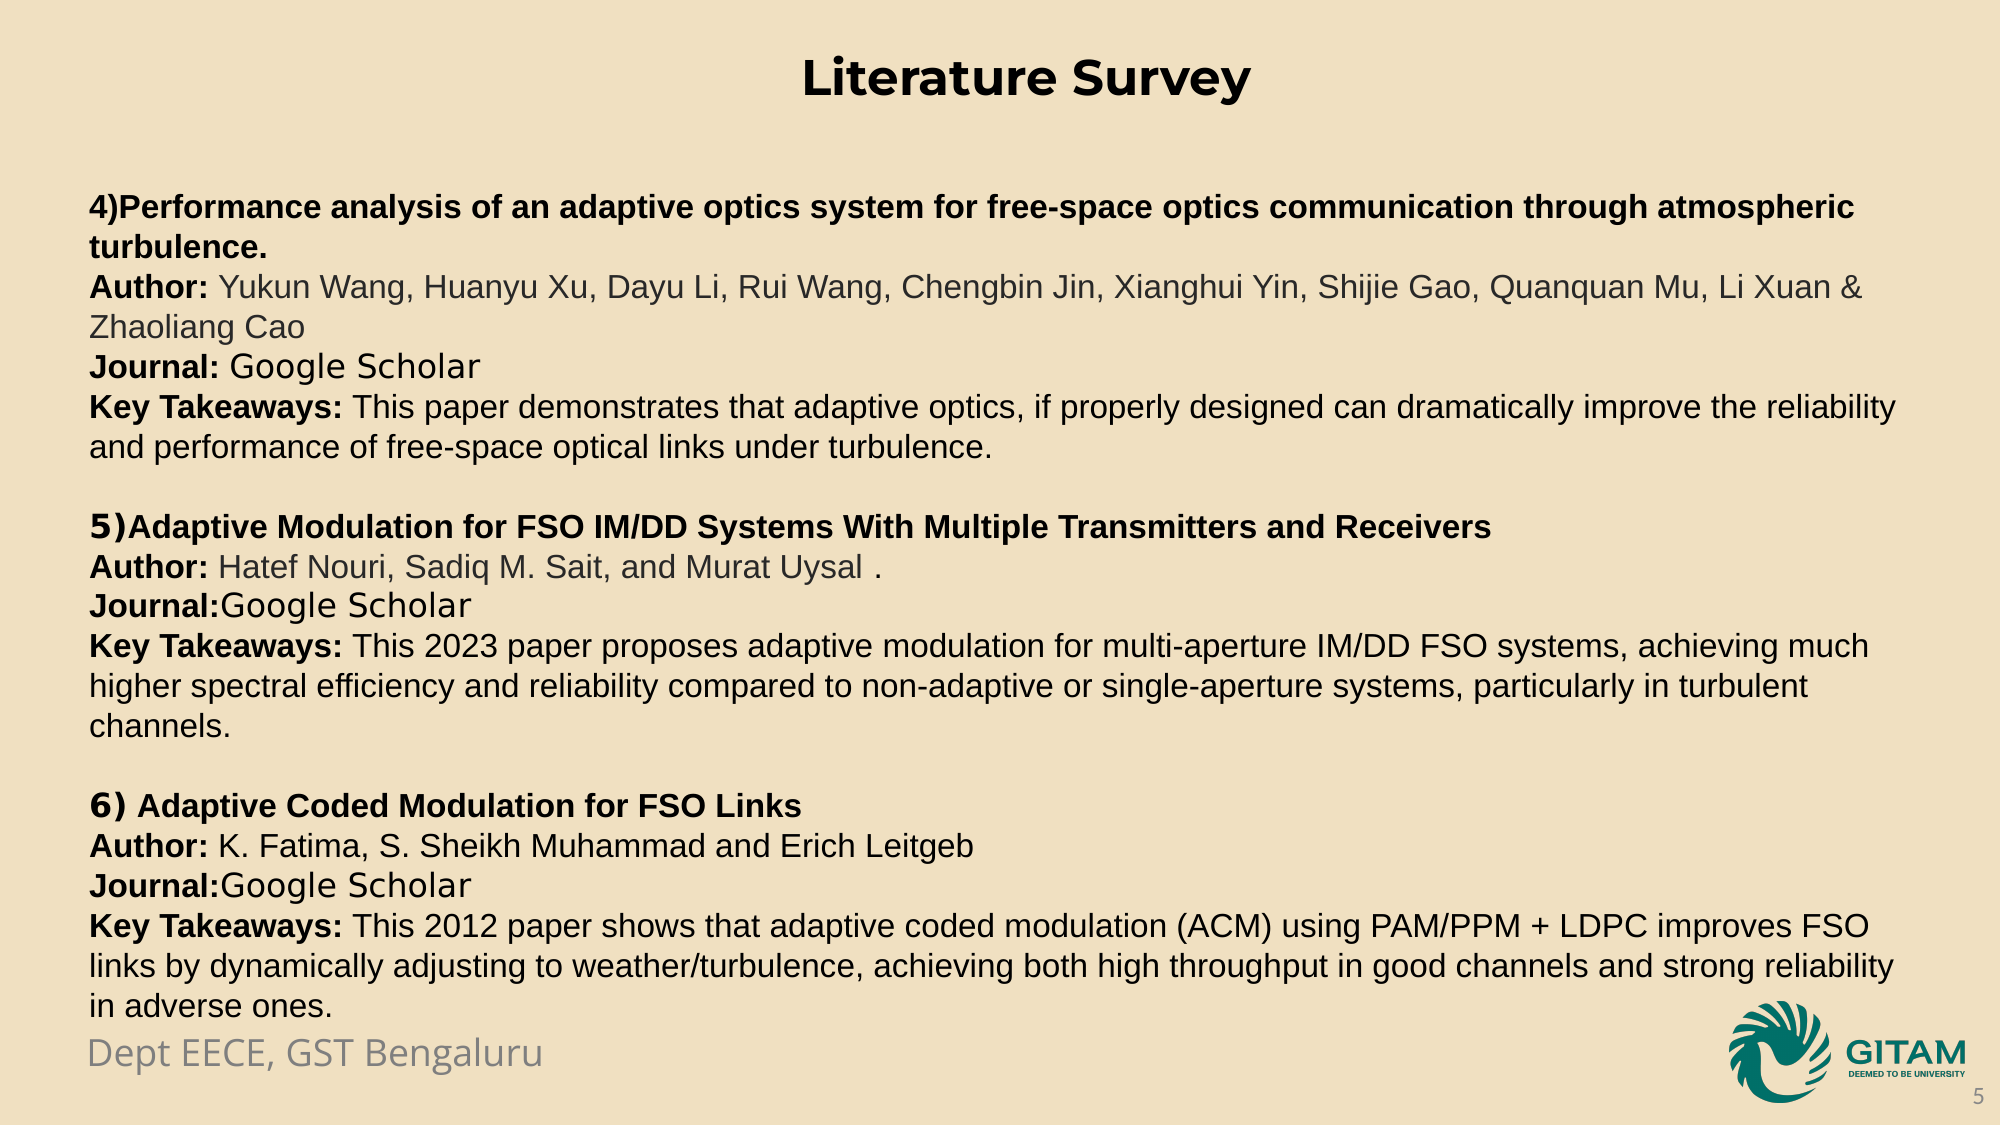

Literature Survey

4)Performance analysis of an adaptive optics system for free-space optics communication through atmospheric turbulence.
Author: Yukun Wang, Huanyu Xu, Dayu Li, Rui Wang, Chengbin Jin, Xianghui Yin, Shijie Gao, Quanquan Mu, Li Xuan & Zhaoliang Cao
Journal: Google Scholar
Key Takeaways: This paper demonstrates that adaptive optics, if properly designed can dramatically improve the reliability and performance of free-space optical links under turbulence.

5)Adaptive Modulation for FSO IM/DD Systems With Multiple Transmitters and Receivers
Author: Hatef Nouri, Sadiq M. Sait, and Murat Uysal .
Journal:Google Scholar
Key Takeaways: This 2023 paper proposes adaptive modulation for multi-aperture IM/DD FSO systems, achieving much higher spectral efficiency and reliability compared to non-adaptive or single-aperture systems, particularly in turbulent channels.

6) Adaptive Coded Modulation for FSO Links
Author: K. Fatima, S. Sheikh Muhammad and Erich Leitgeb
Journal:Google Scholar
Key Takeaways: This 2012 paper shows that adaptive coded modulation (ACM) using PAM/PPM + LDPC improves FSO links by dynamically adjusting to weather/turbulence, achieving both high throughput in good channels and strong reliability in adverse ones.

5